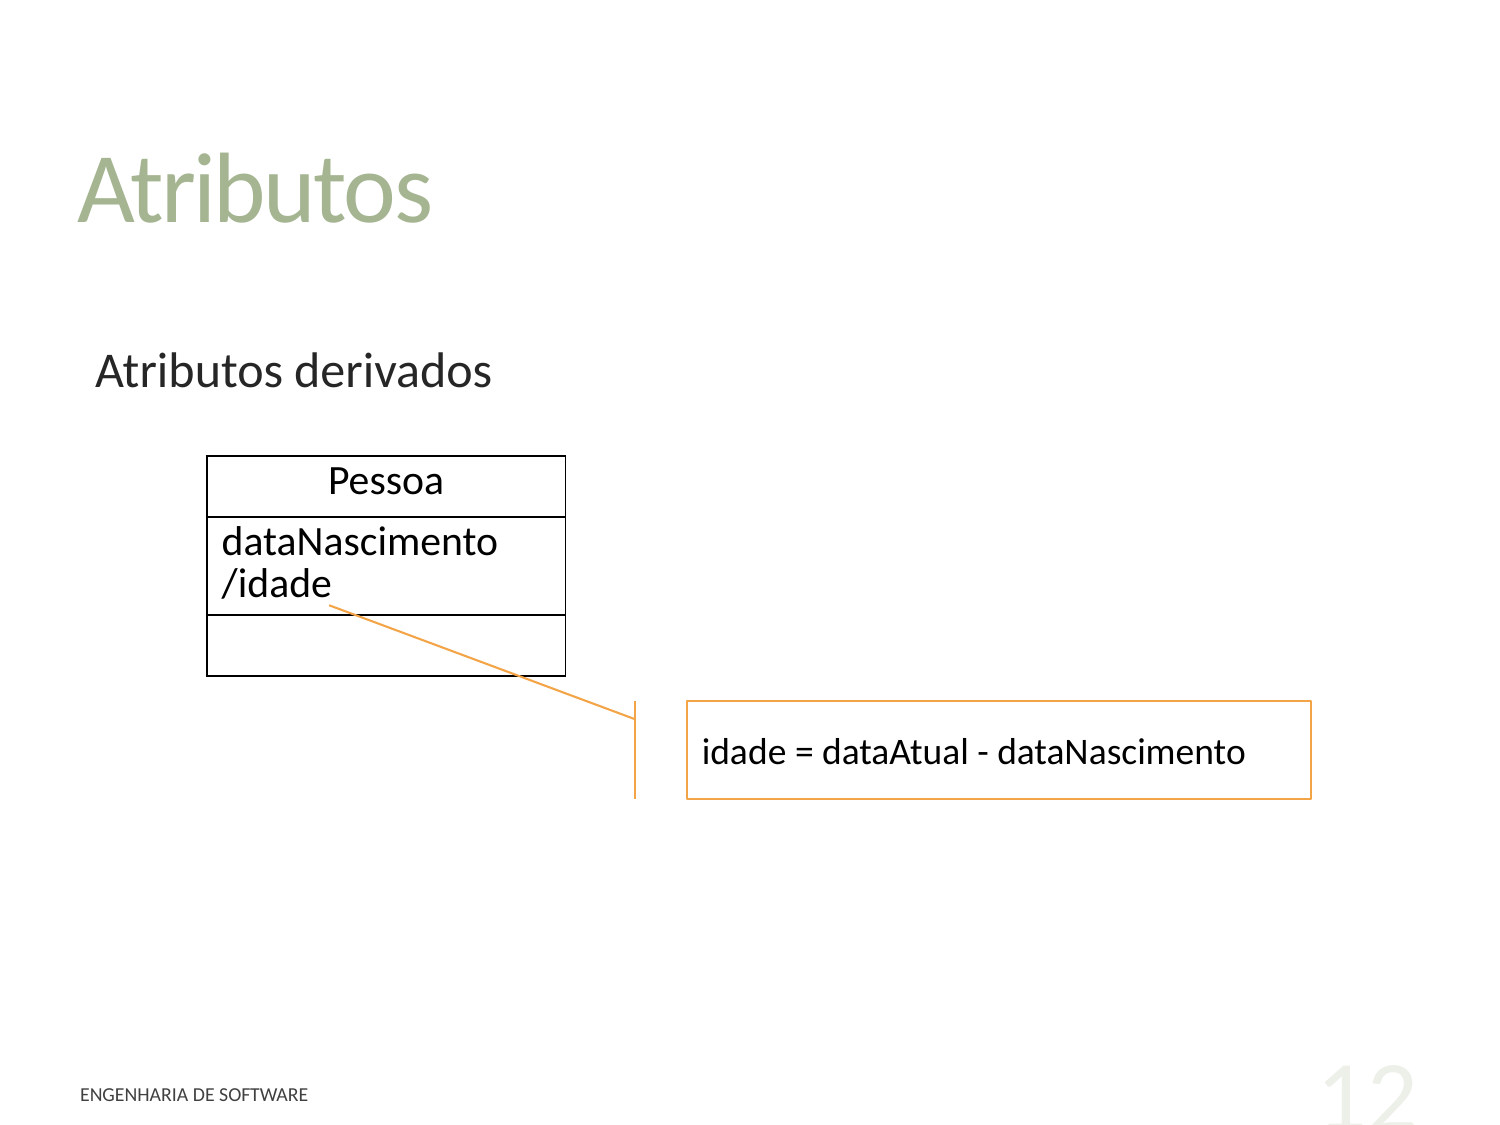

# Atributos
Atributos derivados
| Pessoa |
| --- |
| dataNascimento /idade |
|  |
idade = dataAtual - dataNascimento
12
Engenharia de Software